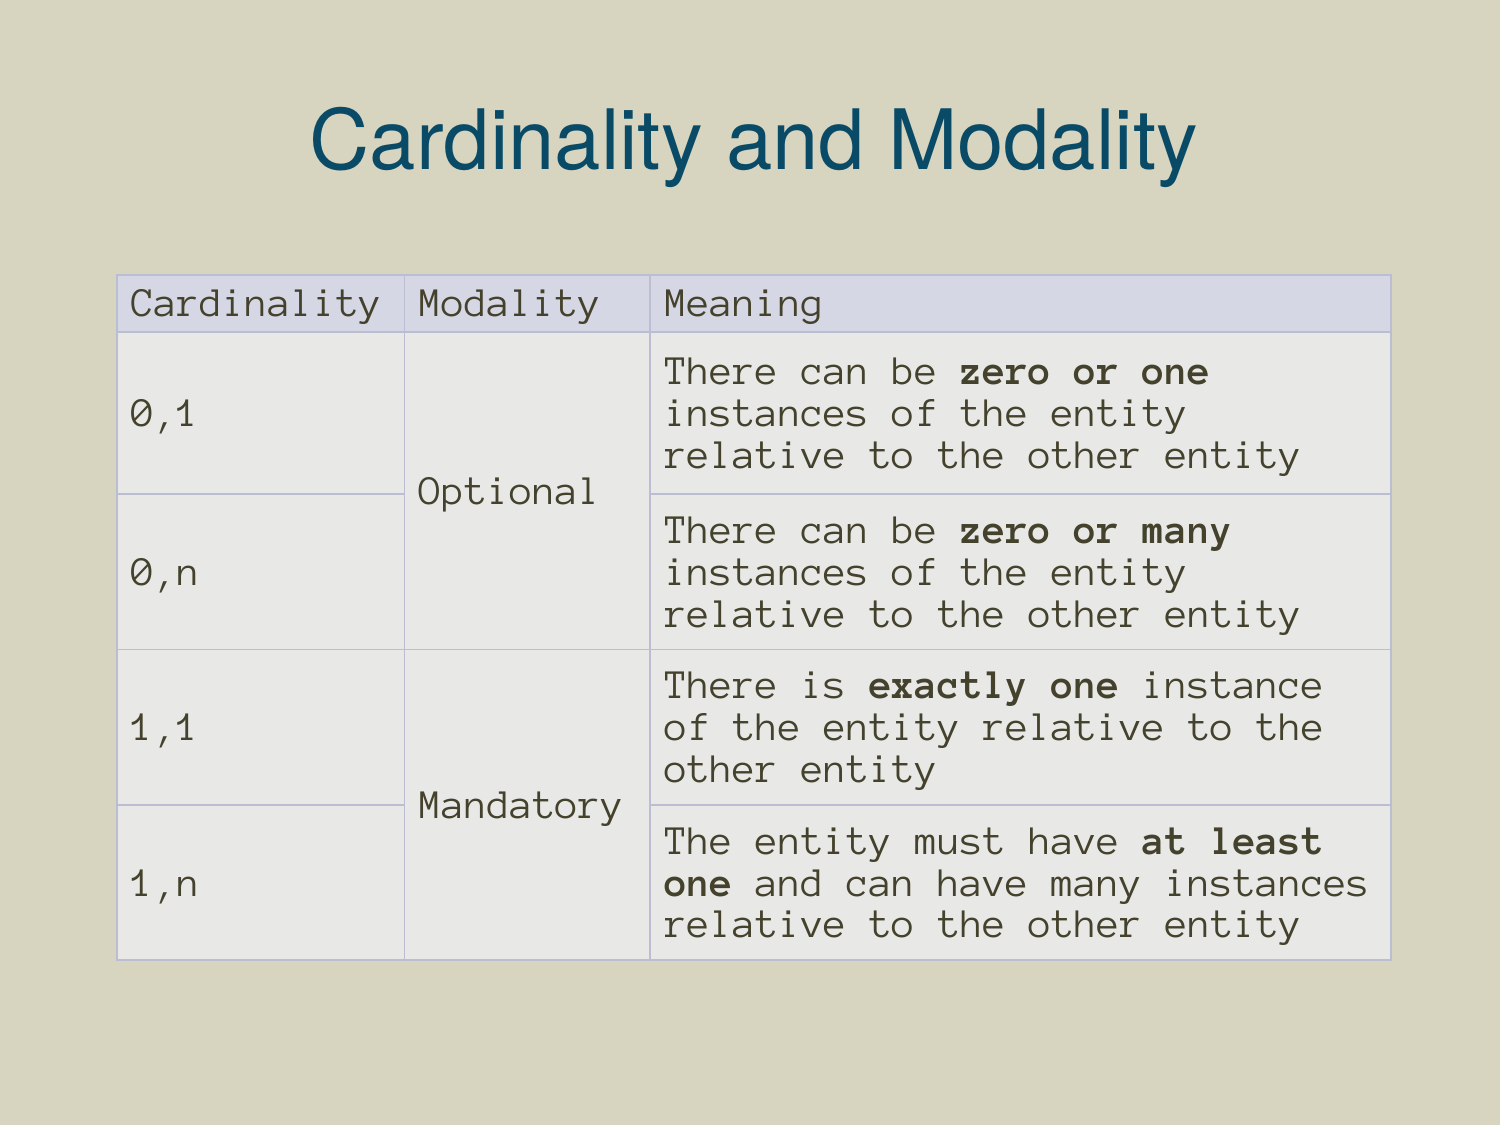

# Cardinality and Modality
| Cardinality | Modality | Meaning |
| --- | --- | --- |
| 0,1 | Optional | There can be zero or one instances of the entity relative to the other entity |
| 0,n |  | There can be zero or many instances of the entity relative to the other entity |
| 1,1 | Mandatory | There is exactly one instance of the entity relative to the other entity |
| 1,n |  | The entity must have at least one and can have many instances relative to the other entity |